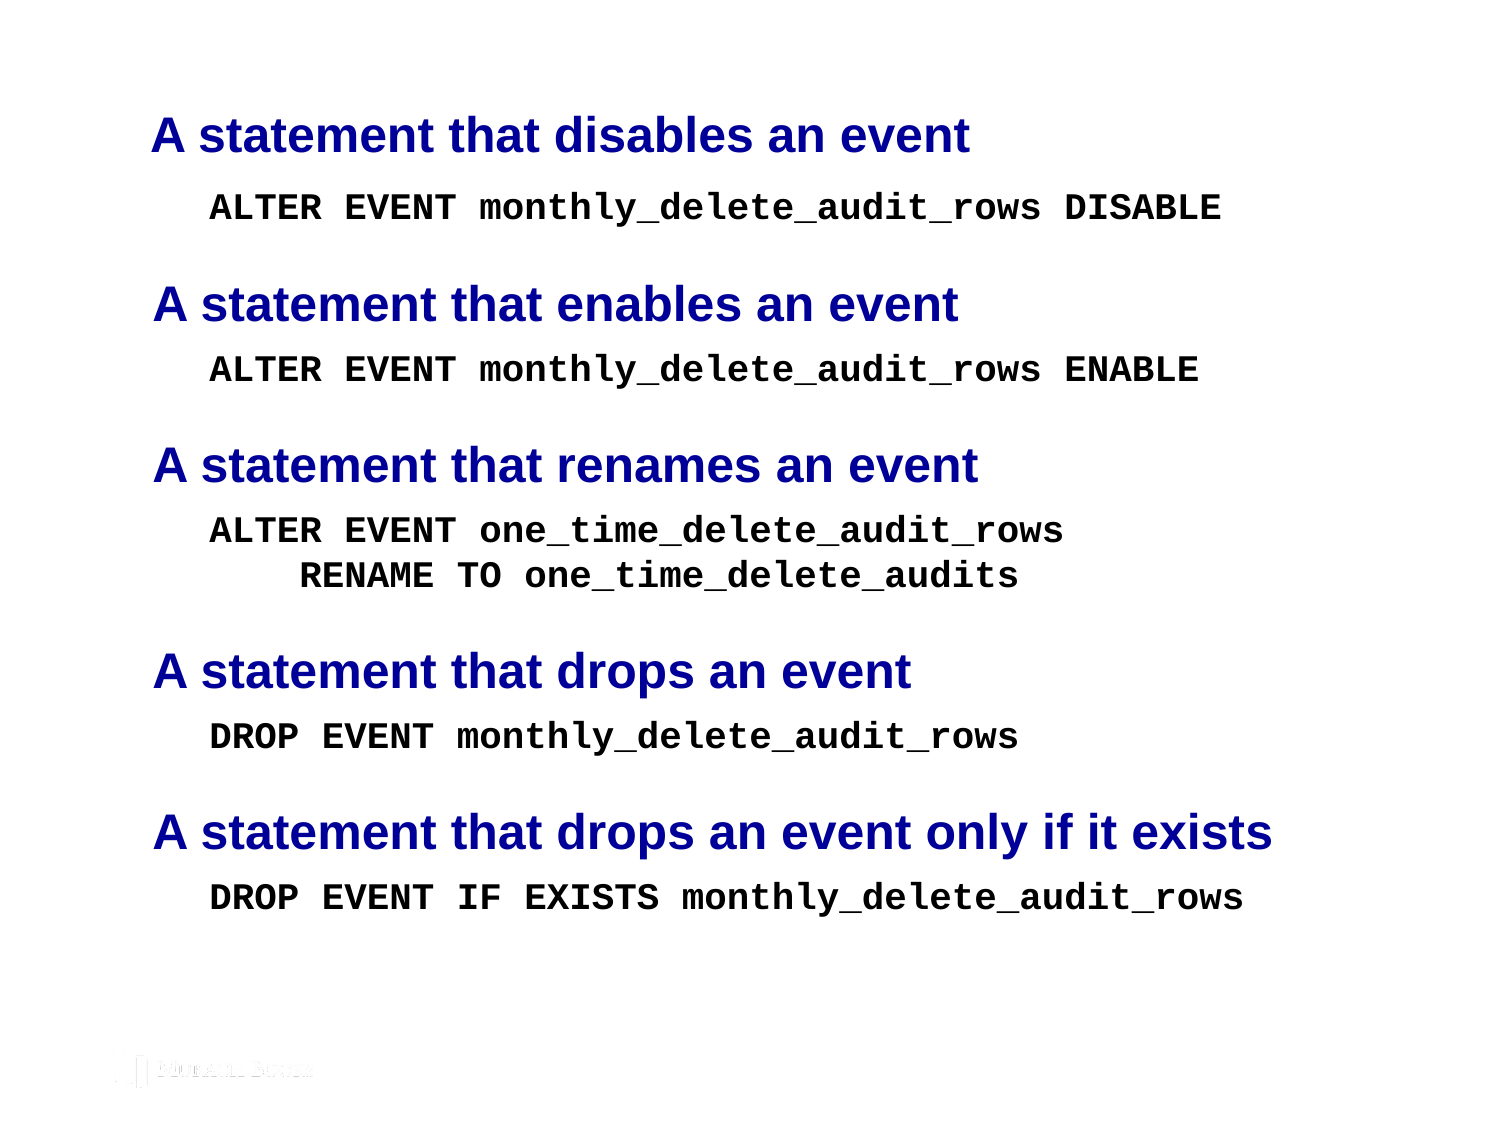

# A statement that disables an event
ALTER EVENT monthly_delete_audit_rows DISABLE
A statement that enables an event
ALTER EVENT monthly_delete_audit_rows ENABLE
A statement that renames an event
ALTER EVENT one_time_delete_audit_rows
    RENAME TO one_time_delete_audits
A statement that drops an event
DROP EVENT monthly_delete_audit_rows
A statement that drops an event only if it exists
DROP EVENT IF EXISTS monthly_delete_audit_rows

© 2019, Mike Murach & Associates, Inc.
Murach’s MySQL 3rd Edition

C16, Slide 264